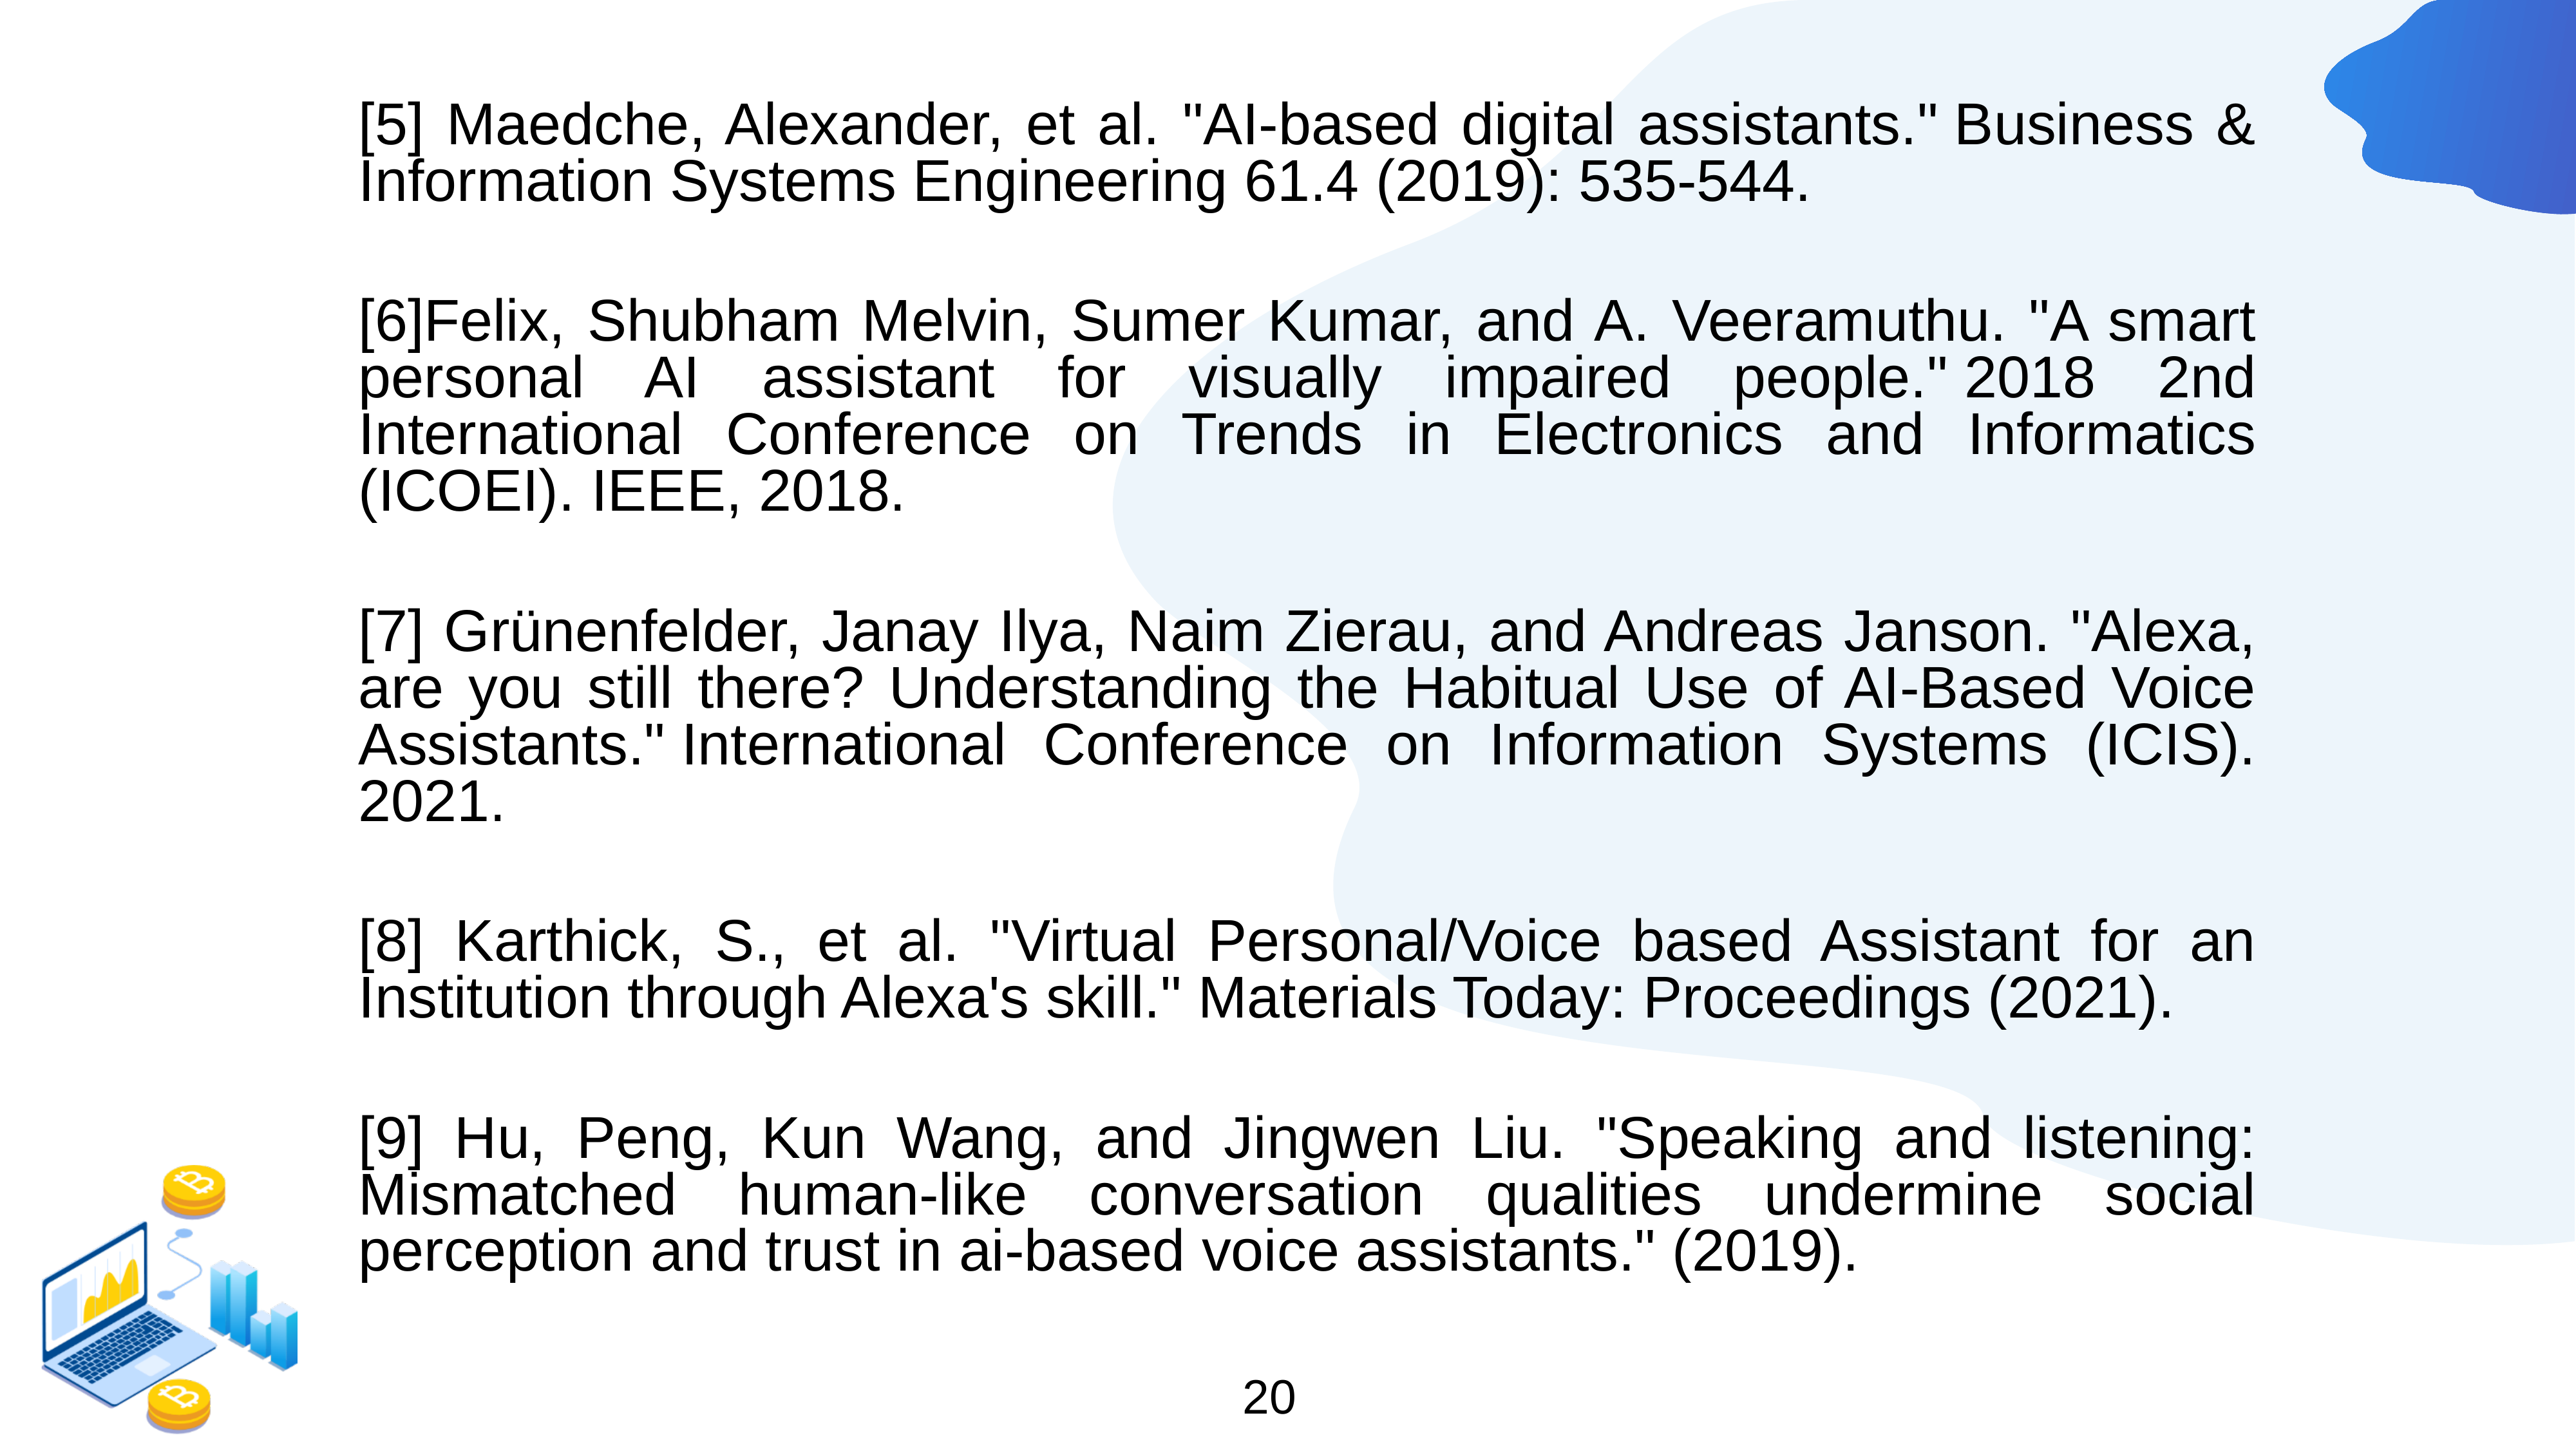

[5] Maedche, Alexander, et al. "AI-based digital assistants." Business & Information Systems Engineering 61.4 (2019): 535-544.

[6]Felix, Shubham Melvin, Sumer Kumar, and A. Veeramuthu. "A smart personal AI assistant for visually impaired people." 2018 2nd International Conference on Trends in Electronics and Informatics (ICOEI). IEEE, 2018.

[7] Grünenfelder, Janay Ilya, Naim Zierau, and Andreas Janson. "Alexa, are you still there? Understanding the Habitual Use of AI-Based Voice Assistants." International Conference on Information Systems (ICIS). 2021.

[8] Karthick, S., et al. "Virtual Personal/Voice based Assistant for an Institution through Alexa's skill." Materials Today: Proceedings (2021).

[9] Hu, Peng, Kun Wang, and Jingwen Liu. "Speaking and listening: Mismatched human-like conversation qualities undermine social perception and trust in ai-based voice assistants." (2019).
20